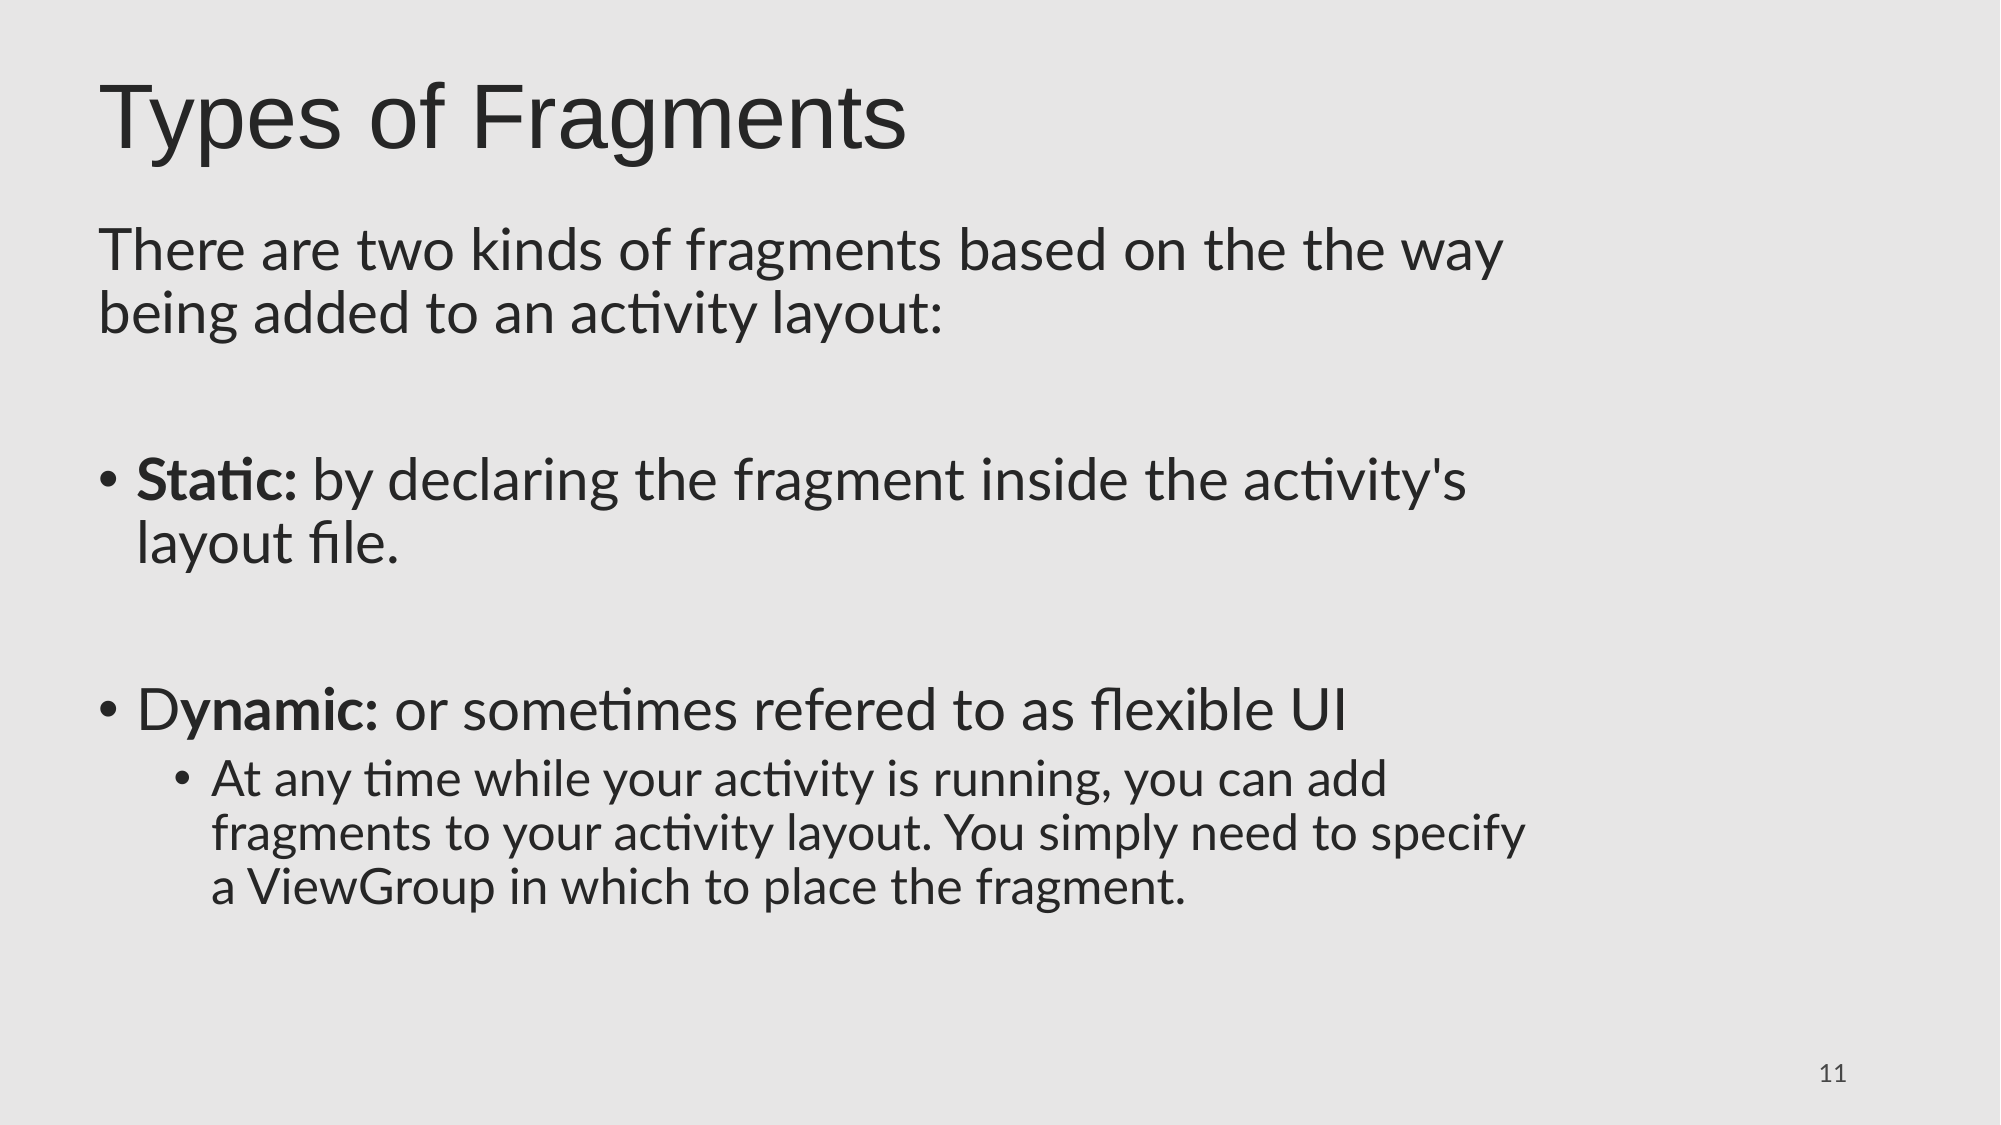

# Types of Fragments
There are two kinds of fragments based on the the way being added to an activity layout:

Static: by declaring the fragment inside the activity's layout file.

Dynamic: or sometimes refered to as flexible UI
At any time while your activity is running, you can add fragments to your activity layout. You simply need to specify a ViewGroup in which to place the fragment.

11